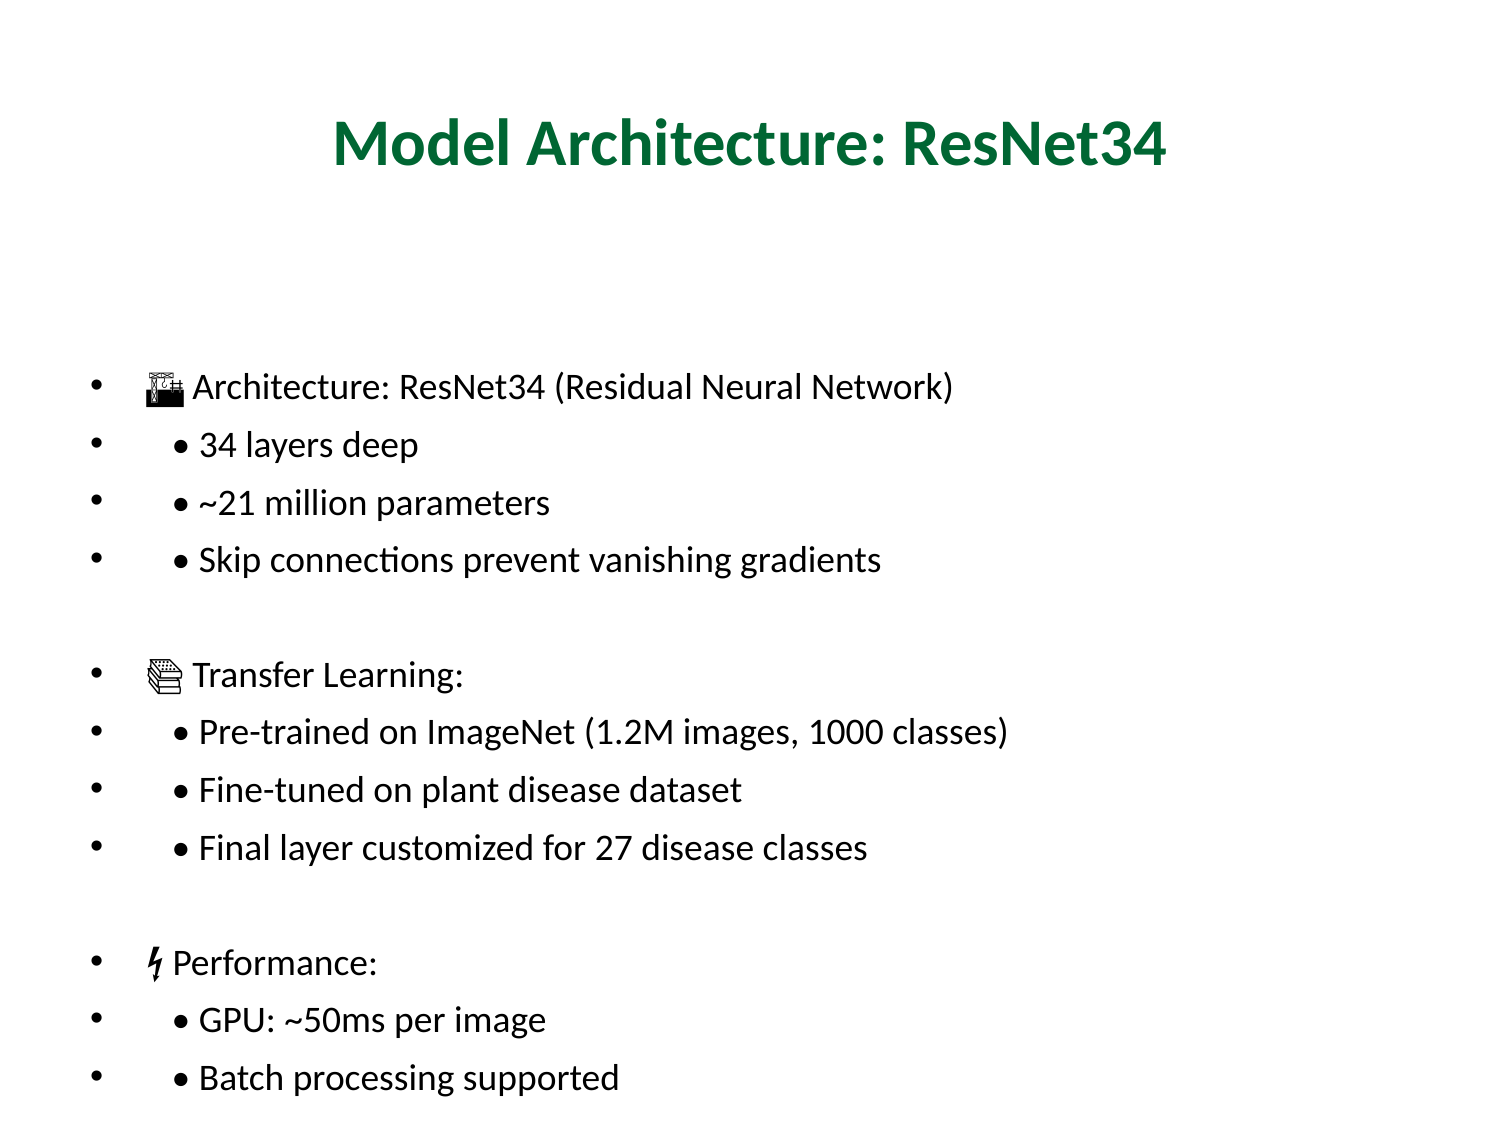

# Model Architecture: ResNet34

🏗️ Architecture: ResNet34 (Residual Neural Network)
   • 34 layers deep
   • ~21 million parameters
   • Skip connections prevent vanishing gradients

📚 Transfer Learning:
   • Pre-trained on ImageNet (1.2M images, 1000 classes)
   • Fine-tuned on plant disease dataset
   • Final layer customized for 27 disease classes

⚡ Performance:
   • GPU: ~50ms per image
   • Batch processing supported